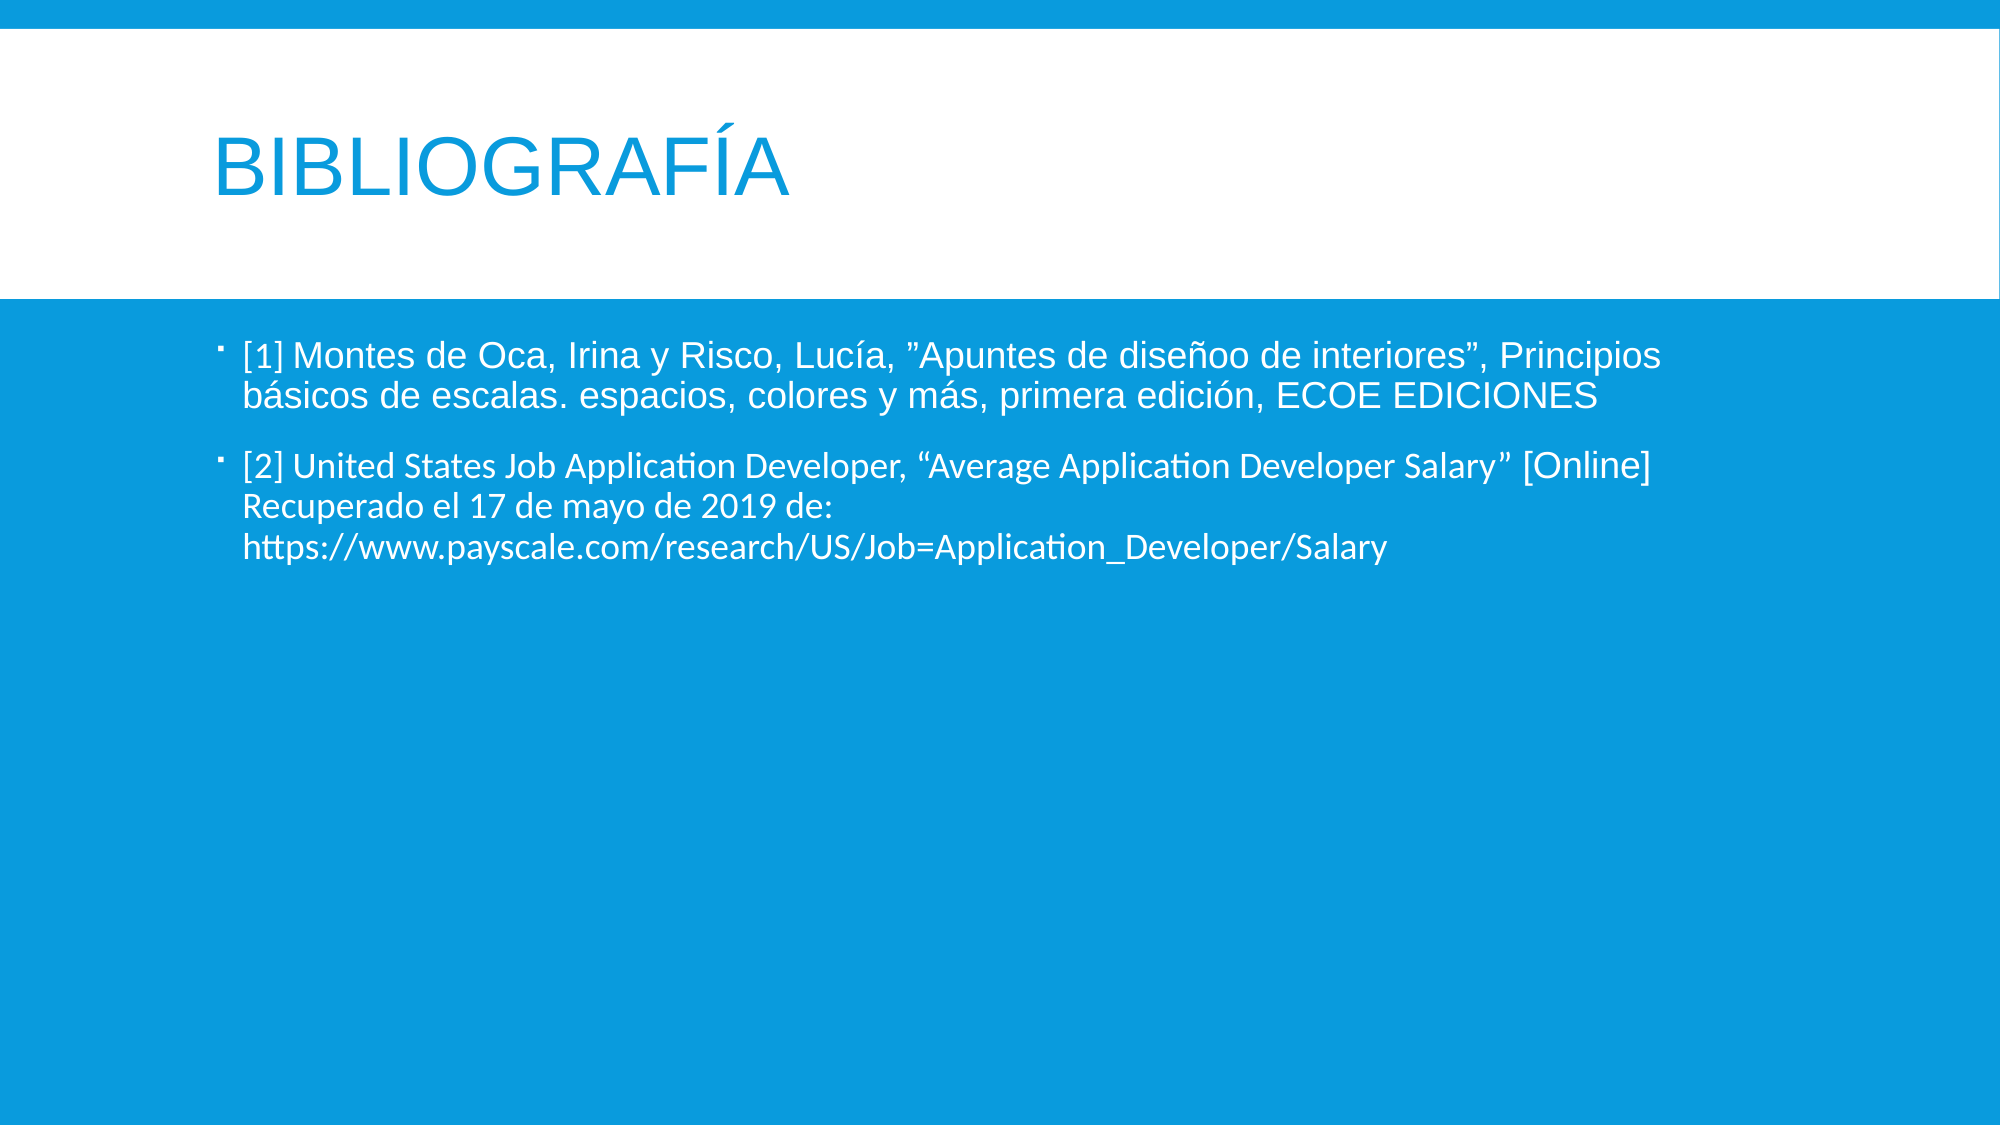

# BIBLIOGRAFÍA
[1] Montes de Oca, Irina y Risco, Lucía, ”Apuntes de diseñoo de interiores”, Principios básicos de escalas. espacios, colores y más, primera edición, ECOE EDICIONES
[2] United States Job Application Developer, “Average Application Developer Salary” [Online] Recuperado el 17 de mayo de 2019 de: https://www.payscale.com/research/US/Job=Application_Developer/Salary